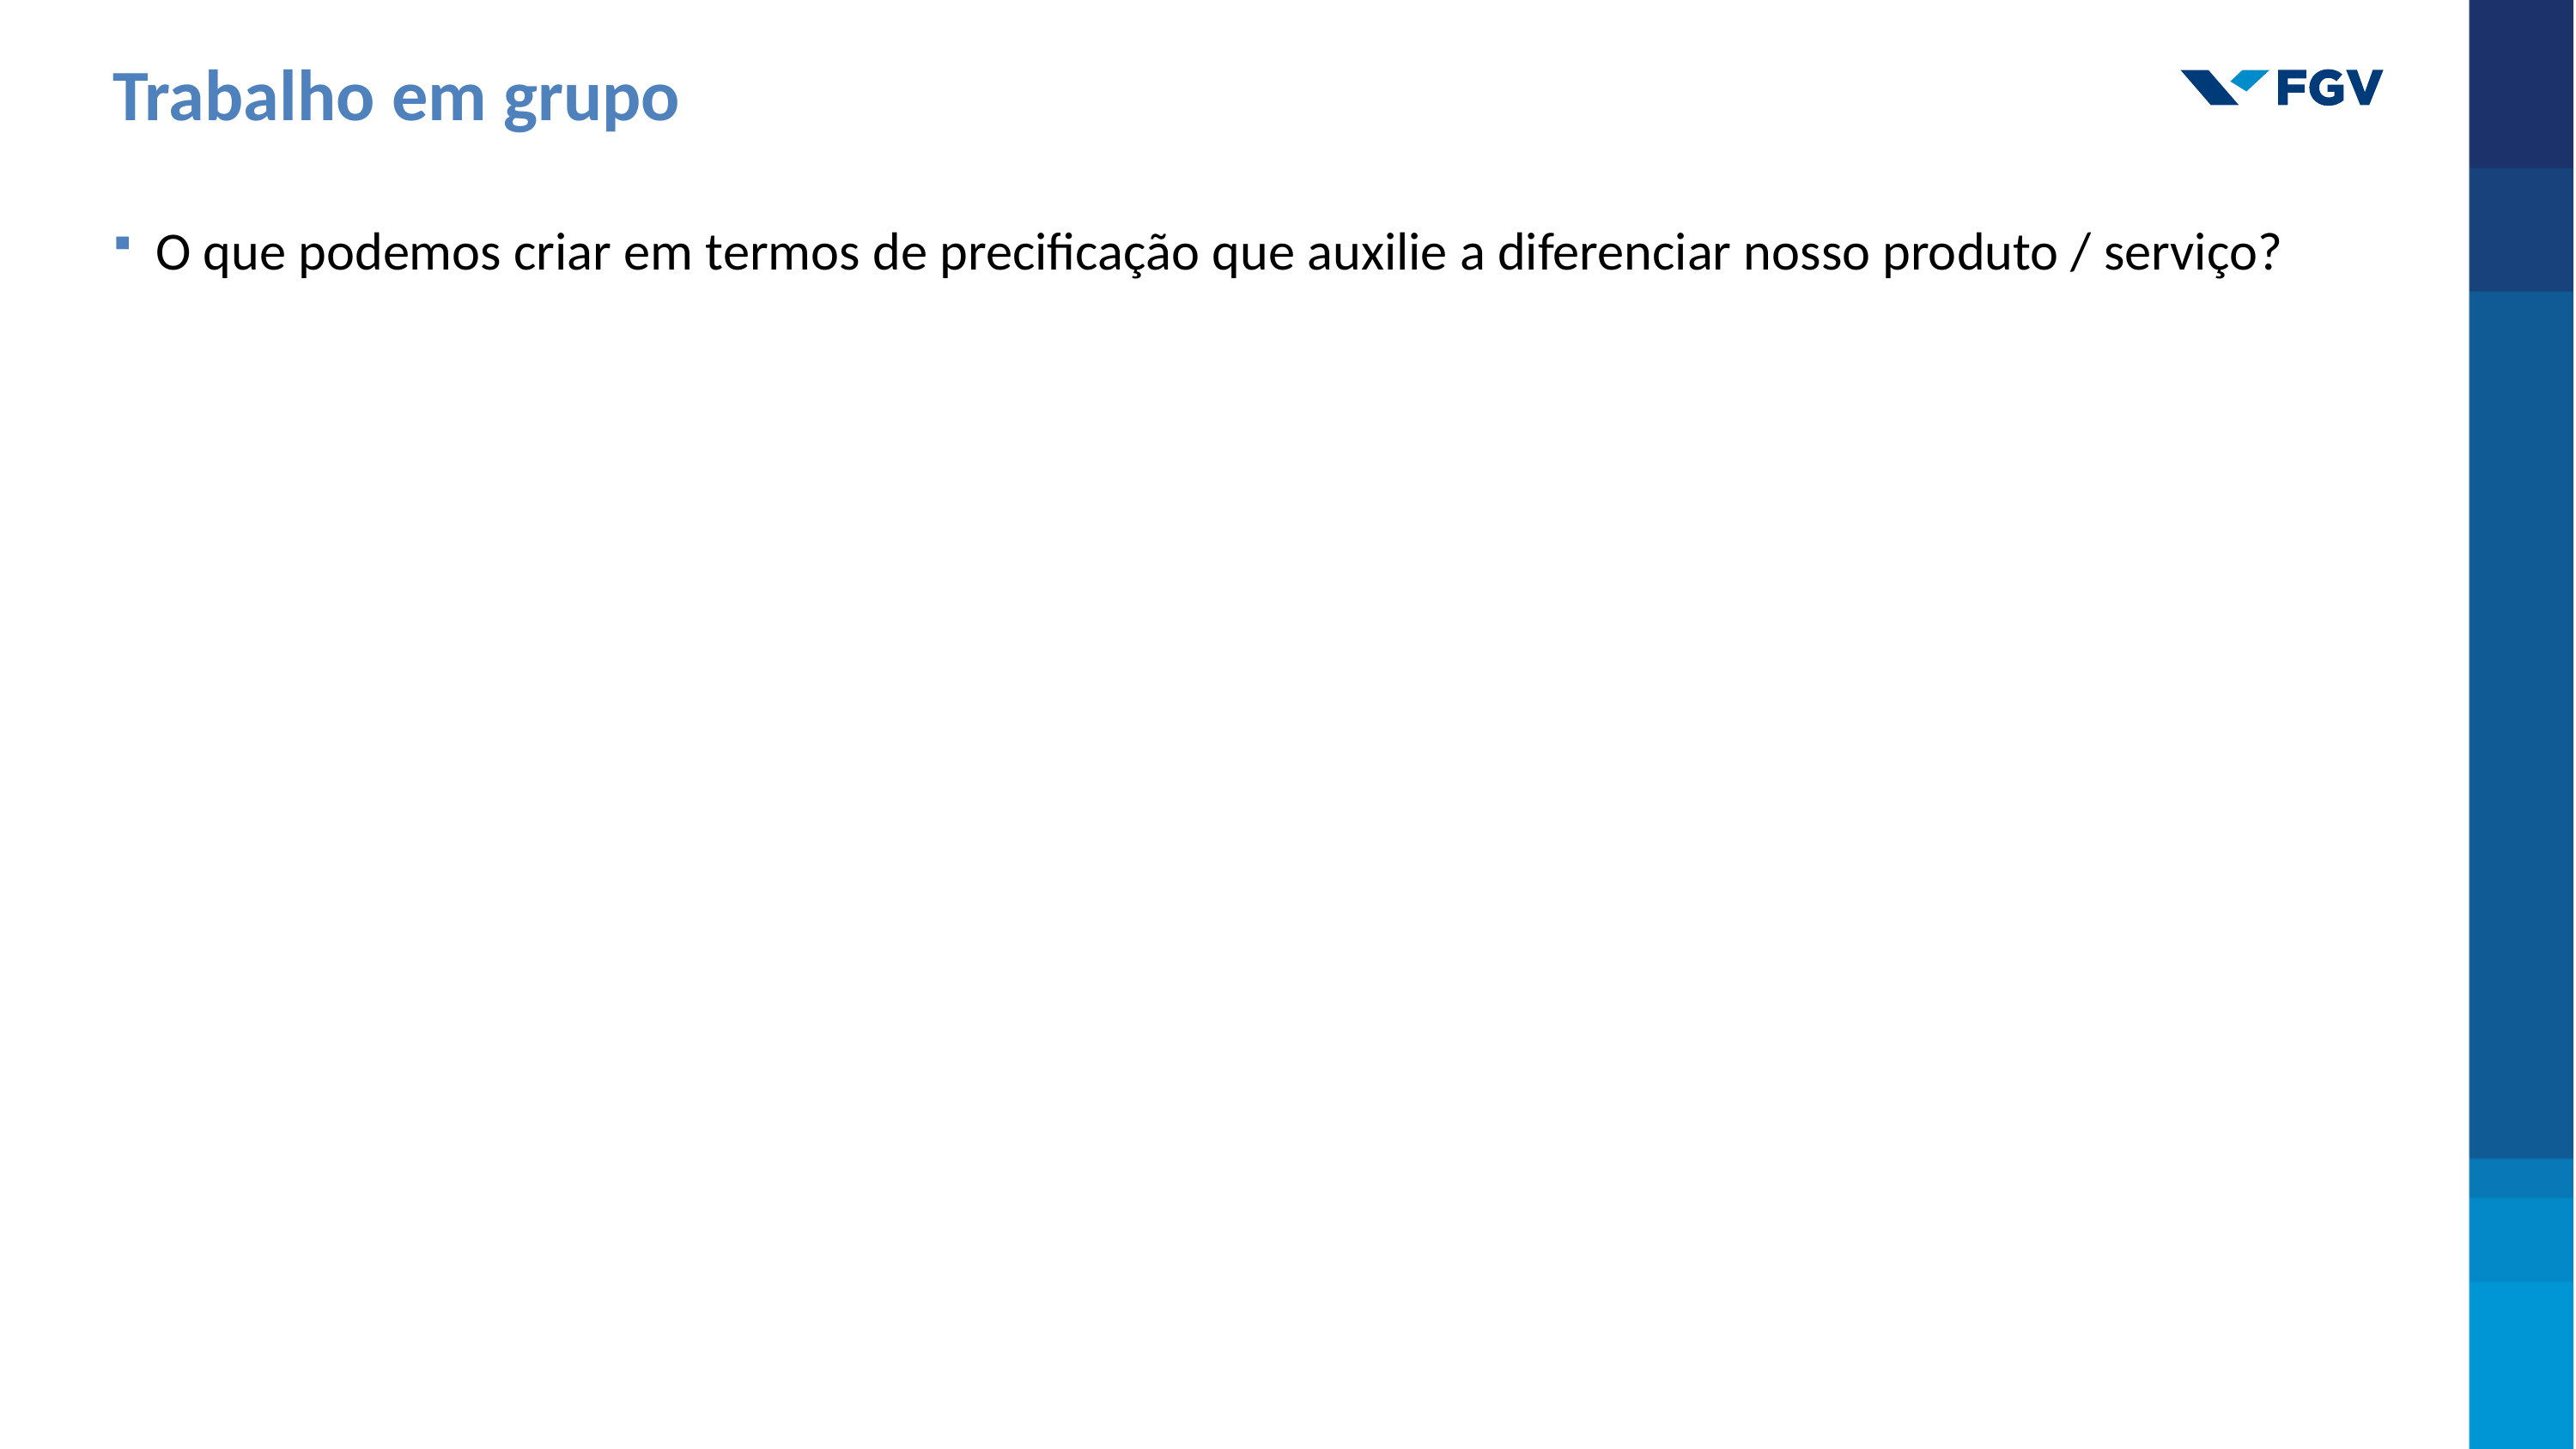

Trabalho em grupo
O que podemos criar em termos de precificação que auxilie a diferenciar nosso produto / serviço?